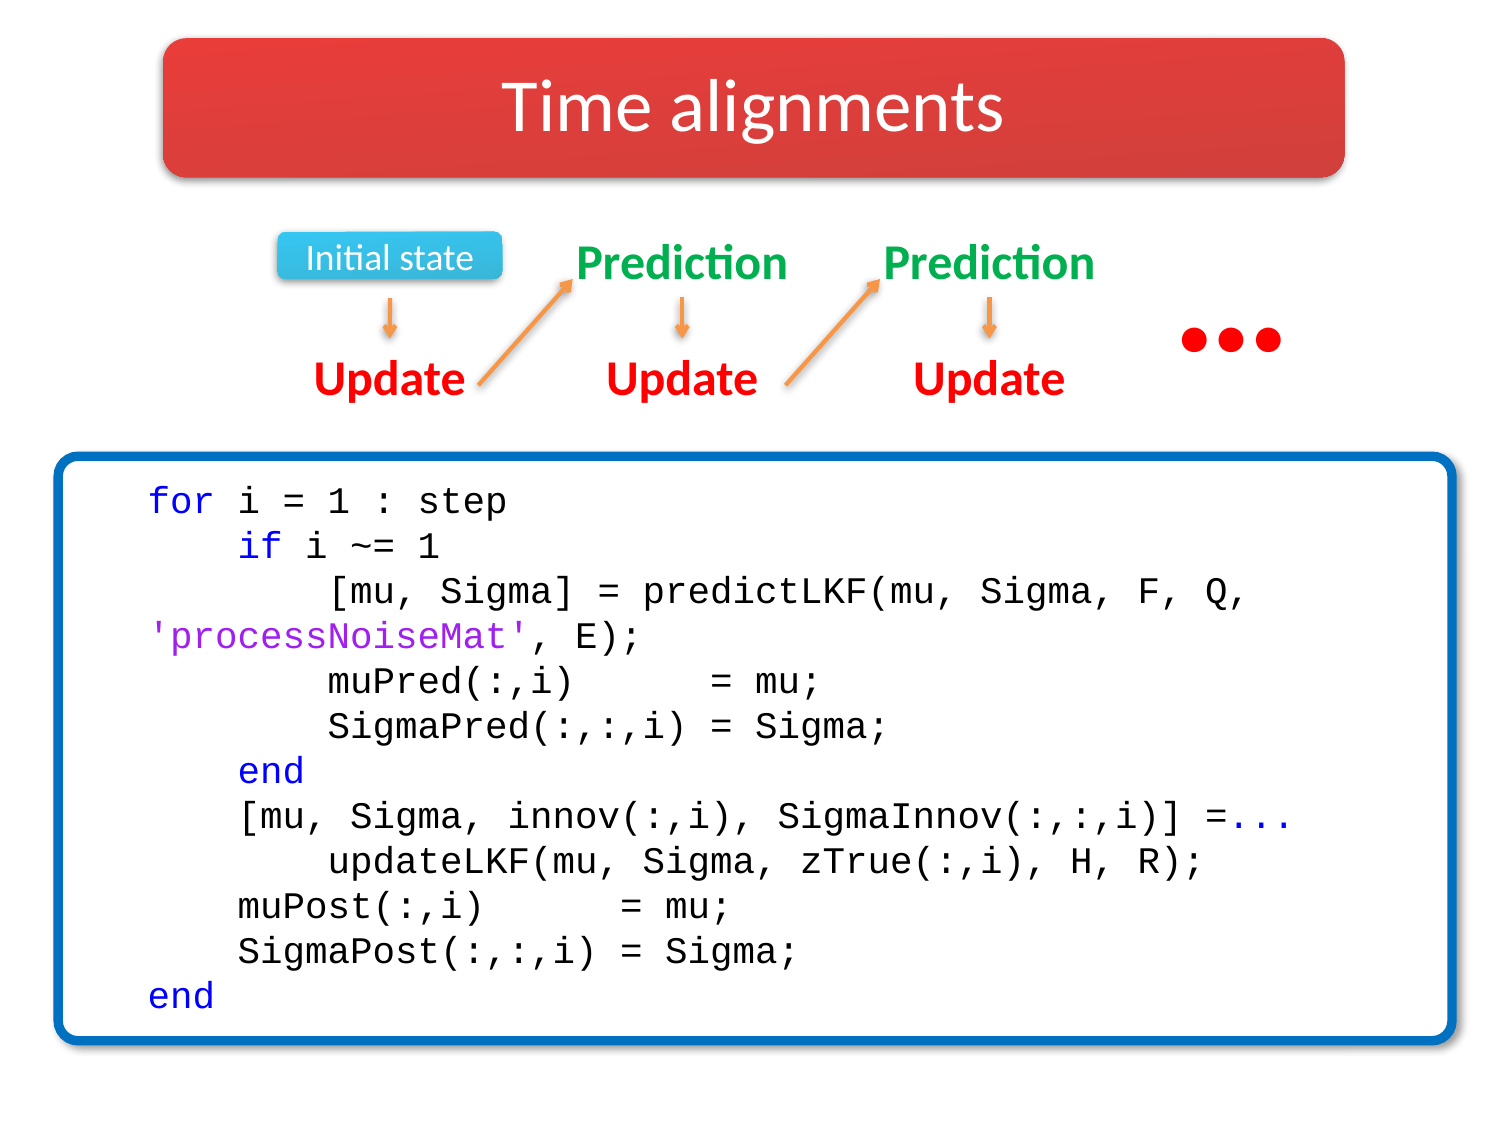

Time alignments
…
Prediction
Prediction
Initial state
Update
Update
Update

for i = 1 : step
    if i ~= 1
        [mu, Sigma] = predictLKF(mu, Sigma, F, Q, 'processNoiseMat', E);
        muPred(:,i)      = mu;
        SigmaPred(:,:,i) = Sigma;
    end
    [mu, Sigma, innov(:,i), SigmaInnov(:,:,i)] =...
        updateLKF(mu, Sigma, zTrue(:,i), H, R);
    muPost(:,i)      = mu;
    SigmaPost(:,:,i) = Sigma;
end